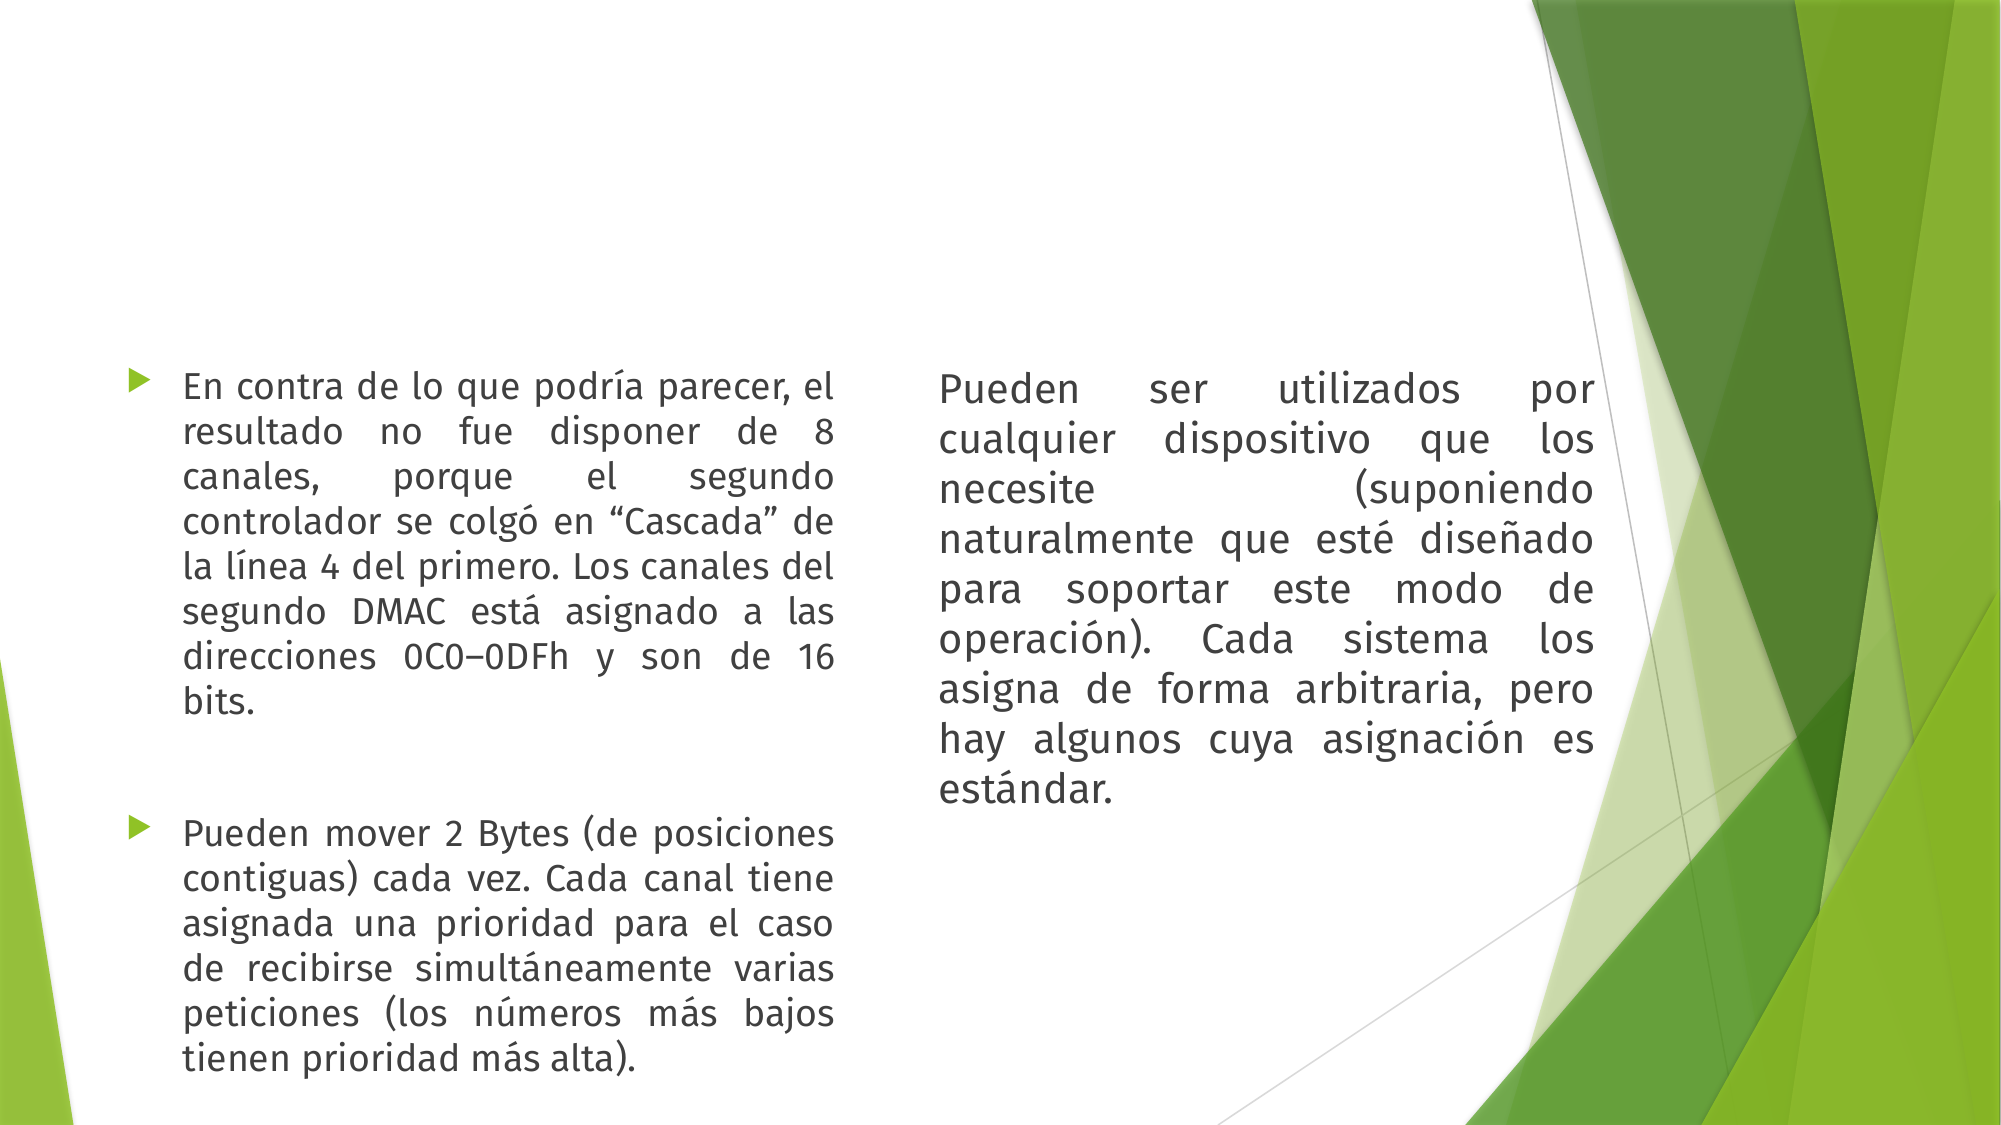

#
Pueden ser utilizados por cualquier dispositivo que los necesite (suponiendo naturalmente que esté diseñado para soportar este modo de operación). Cada sistema los asigna de forma arbitraria, pero hay algunos cuya asignación es estándar.
En contra de lo que podría parecer, el resultado no fue disponer de 8 canales, porque el segundo controlador se colgó en “Cascada” de la línea 4 del primero. Los canales del segundo DMAC está asignado a las direcciones 0C0–0DFh y son de 16 bits.

Pueden mover 2 Bytes (de posiciones contiguas) cada vez. Cada canal tiene asignada una prioridad para el caso de recibirse simultáneamente varias peticiones (los números más bajos tienen prioridad más alta).